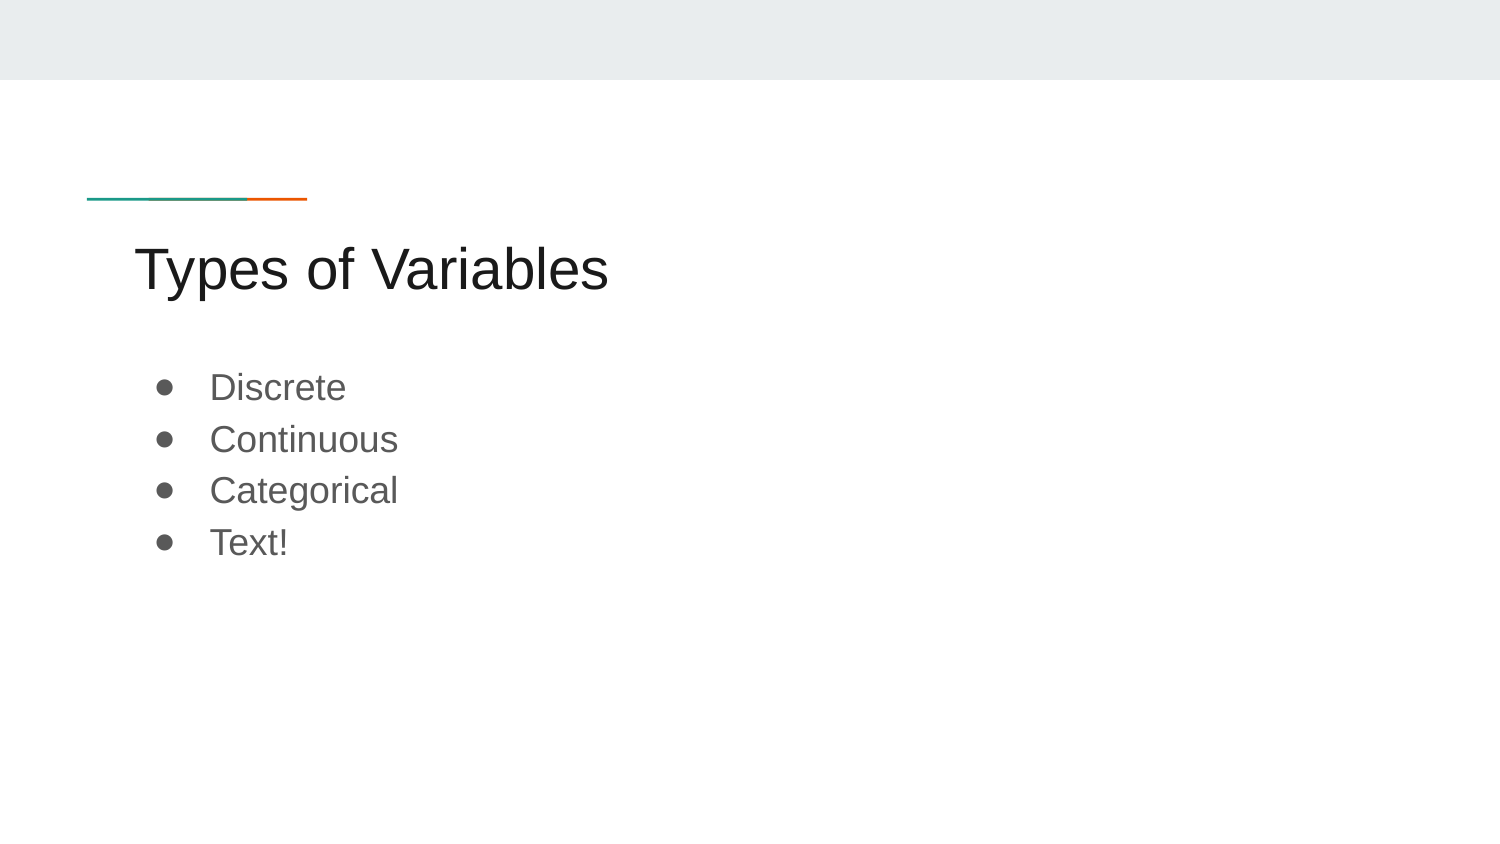

# Types of Variables
Discrete
Continuous
Categorical
Text!